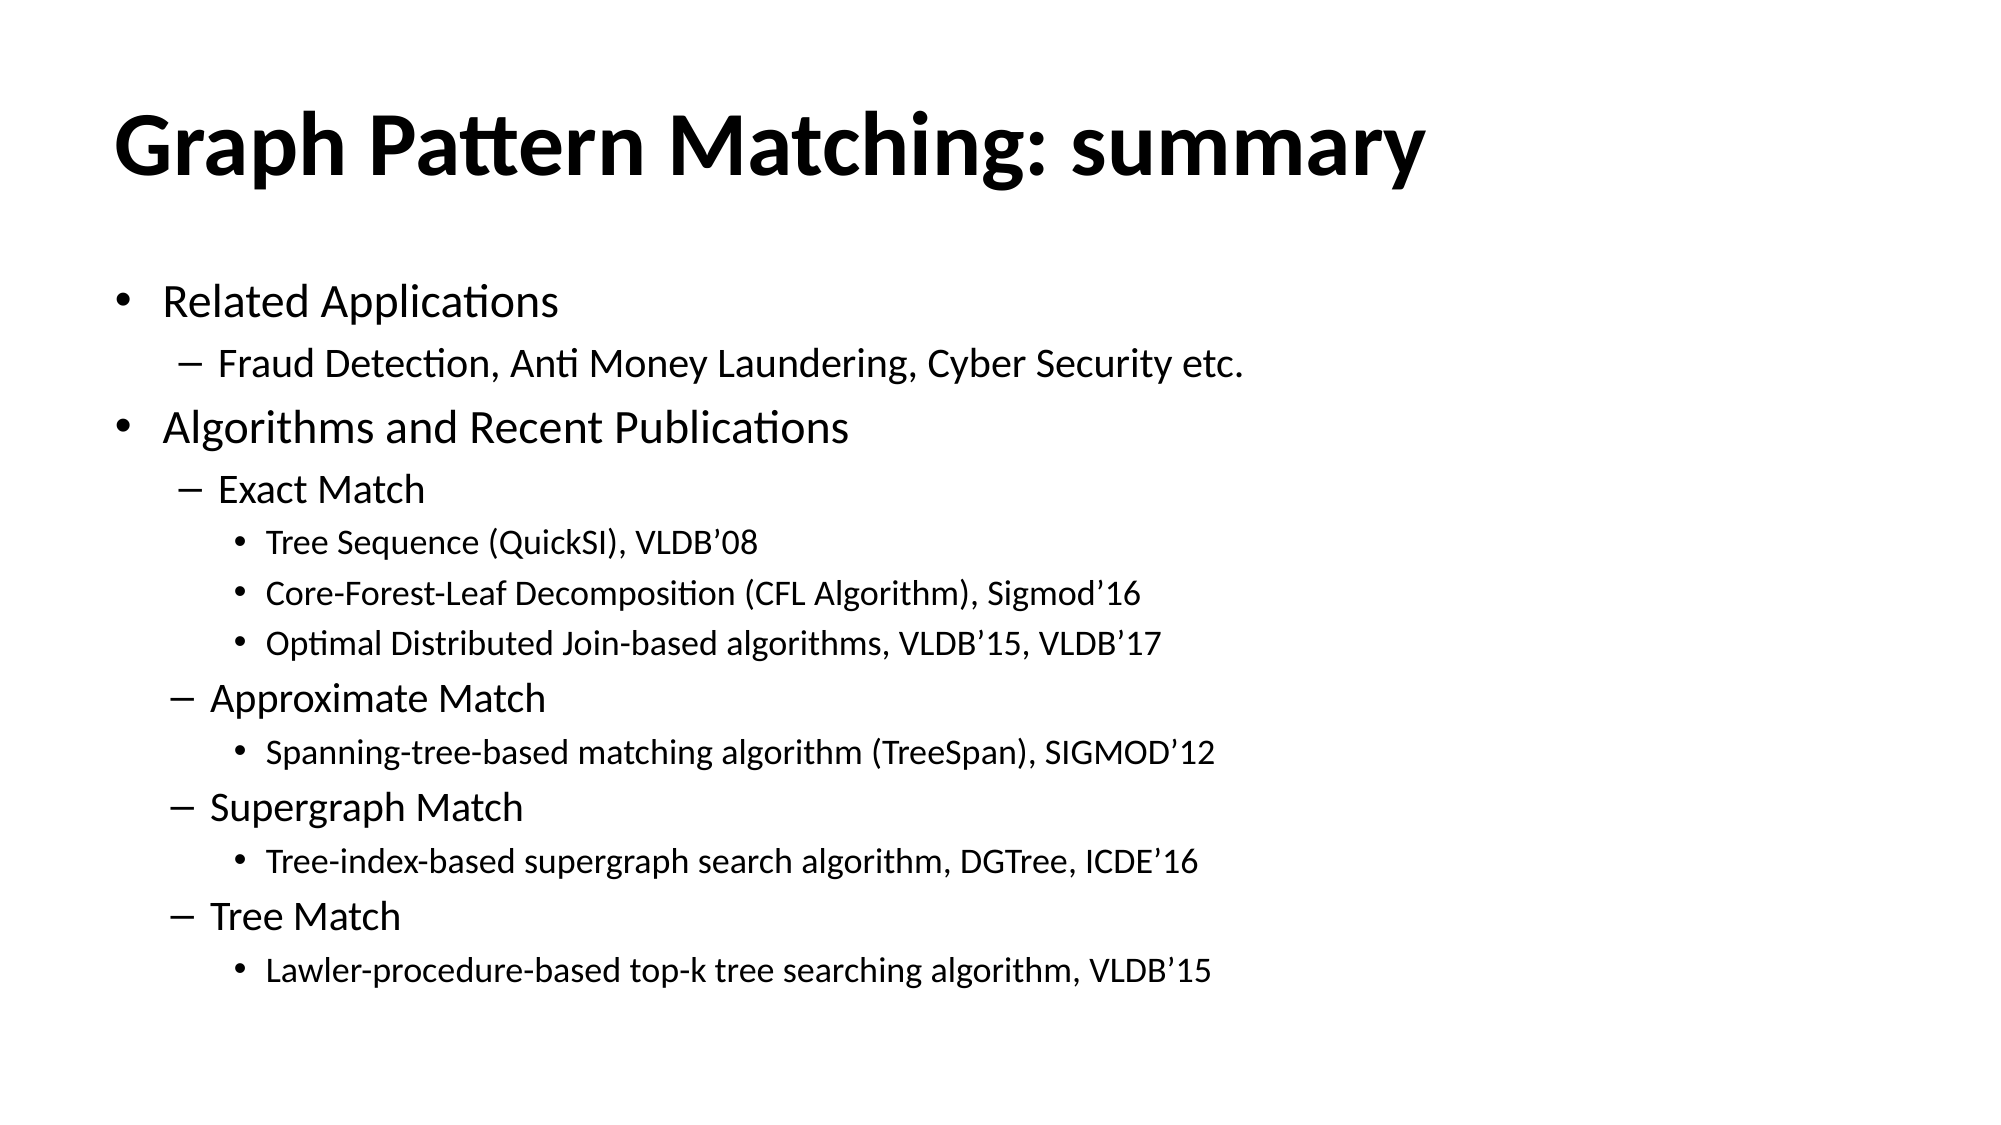

# Graph Pattern Matching: summary
Related Applications
Fraud Detection, Anti Money Laundering, Cyber Security etc.
Algorithms and Recent Publications
Exact Match
Tree Sequence (QuickSI), VLDB’08
Core-Forest-Leaf Decomposition (CFL Algorithm), Sigmod’16
Optimal Distributed Join-based algorithms, VLDB’15, VLDB’17
Approximate Match
Spanning-tree-based matching algorithm (TreeSpan), SIGMOD’12
Supergraph Match
Tree-index-based supergraph search algorithm, DGTree, ICDE’16
Tree Match
Lawler-procedure-based top-k tree searching algorithm, VLDB’15